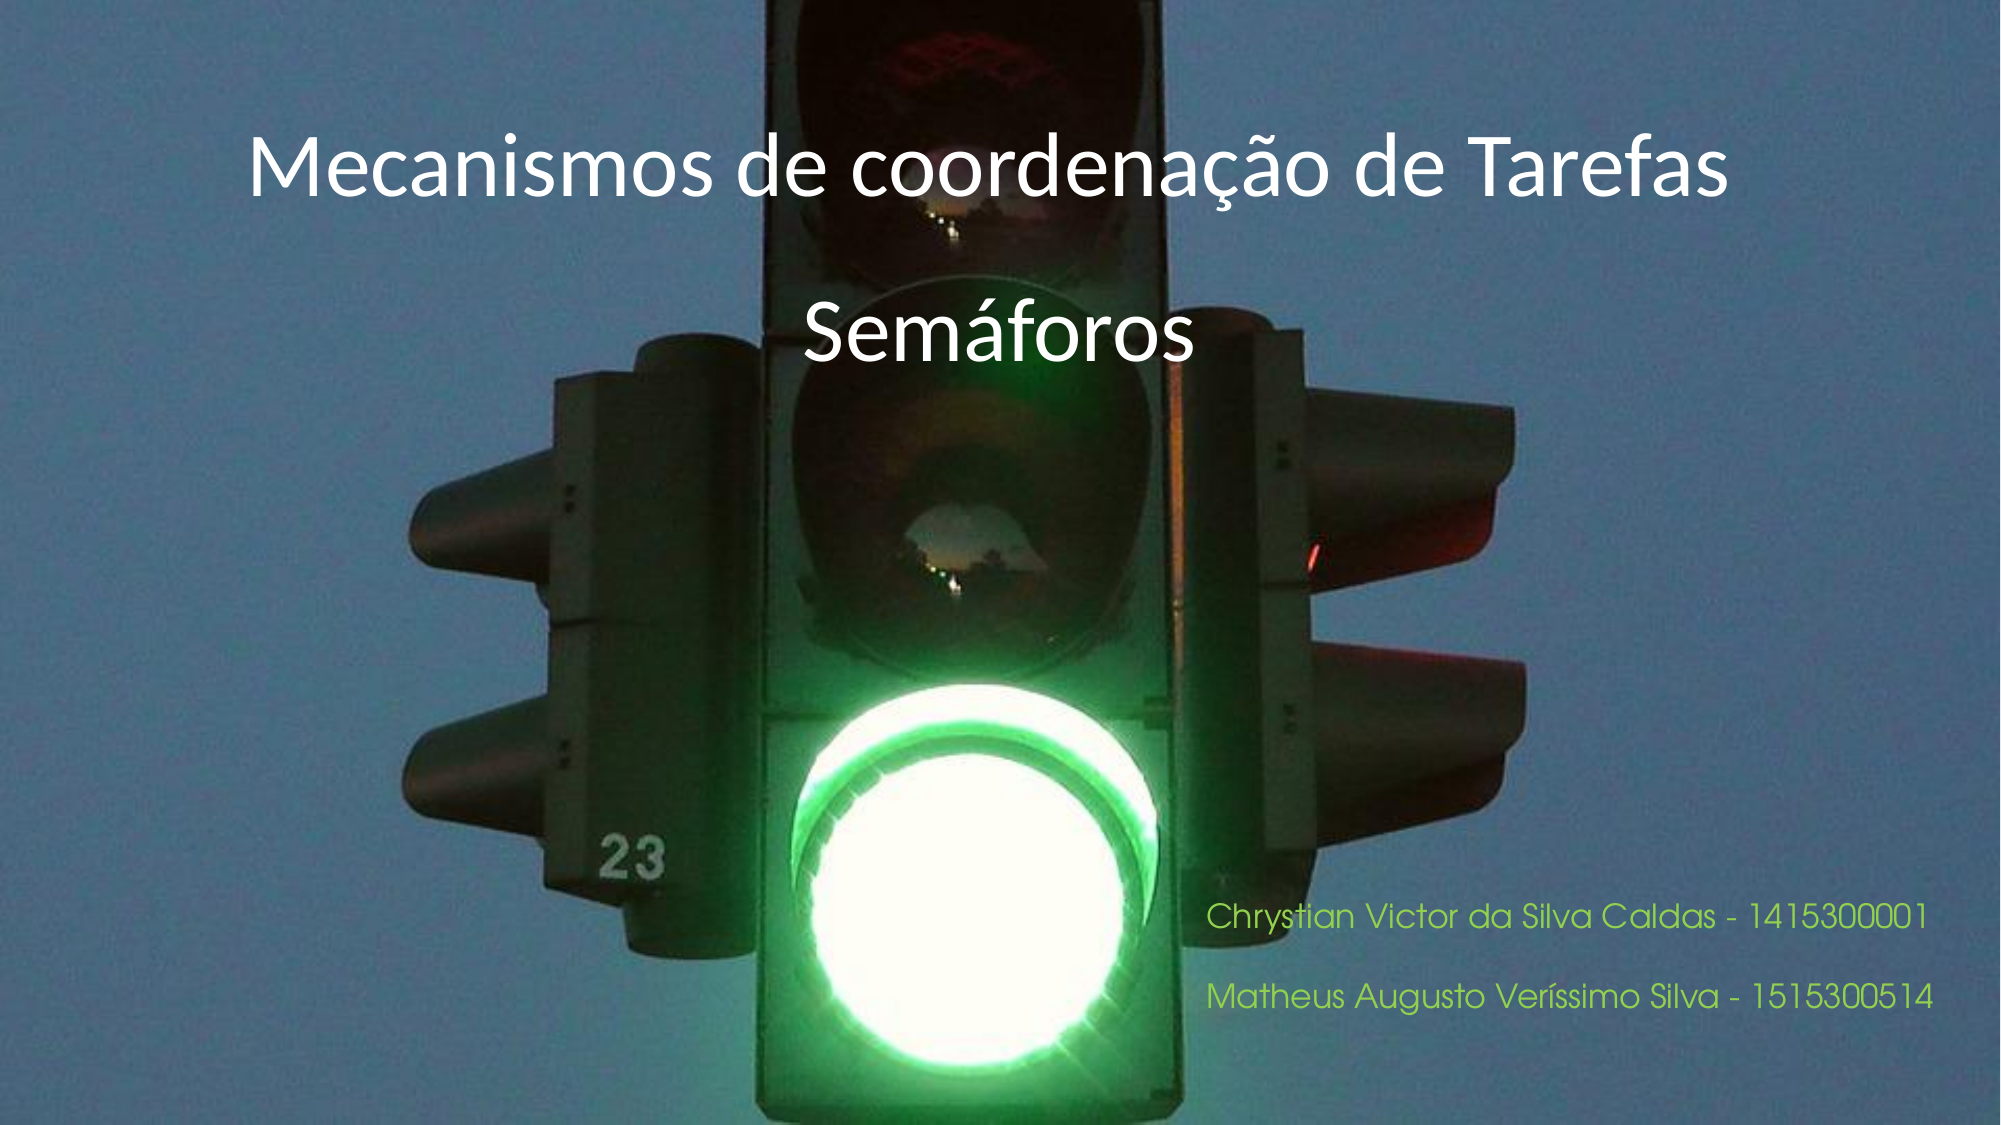

# Mecanismos de coordenação de Tarefas  Semáforos
Chrystian Victor da Silva Caldas - 1415300001
Matheus Augusto Veríssimo Silva - 1515300514